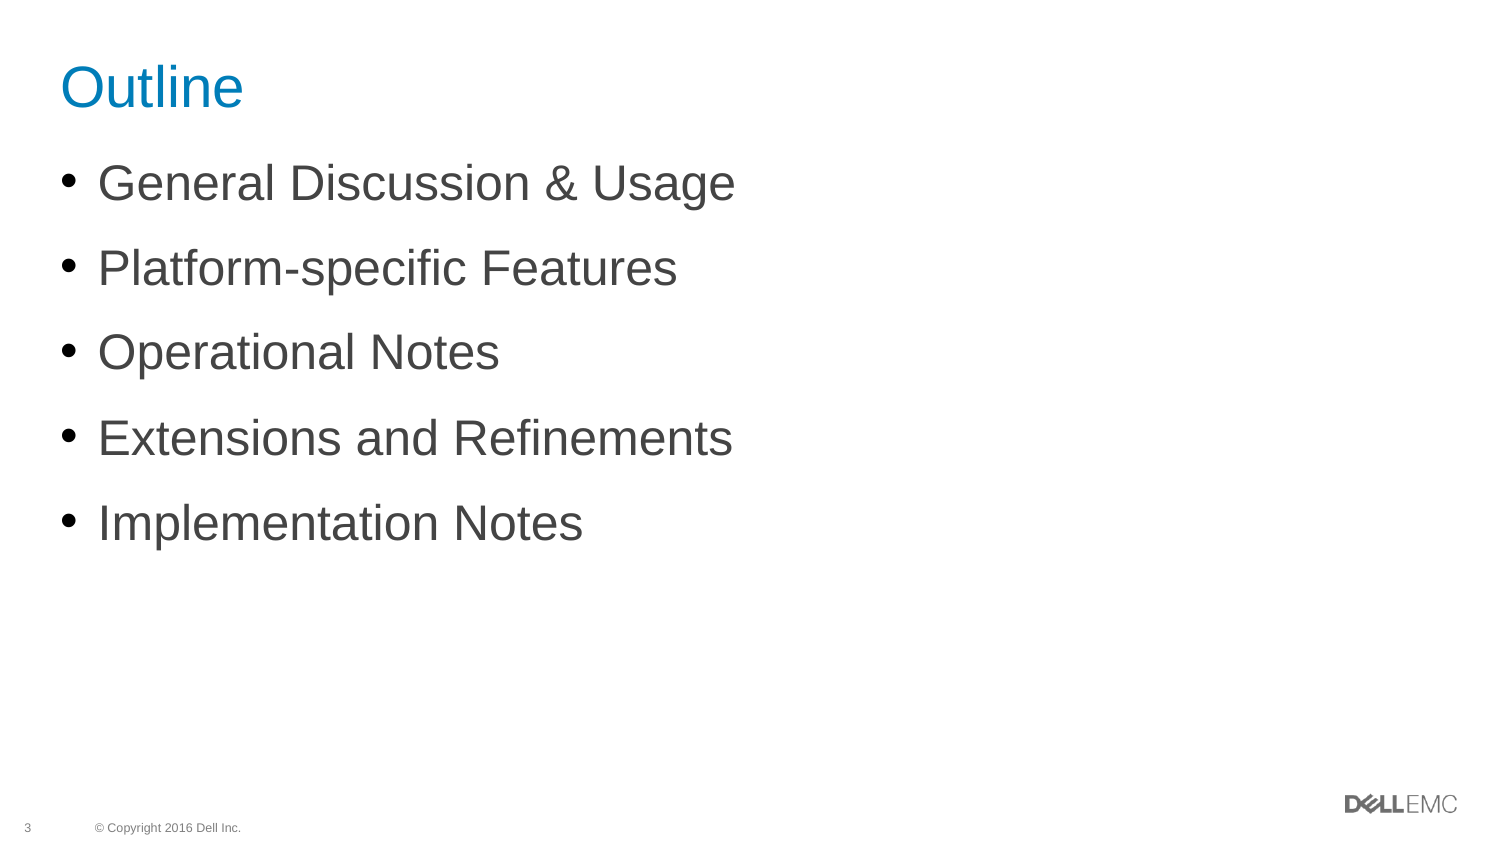

# Outline
General Discussion & Usage
Platform-specific Features
Operational Notes
Extensions and Refinements
Implementation Notes